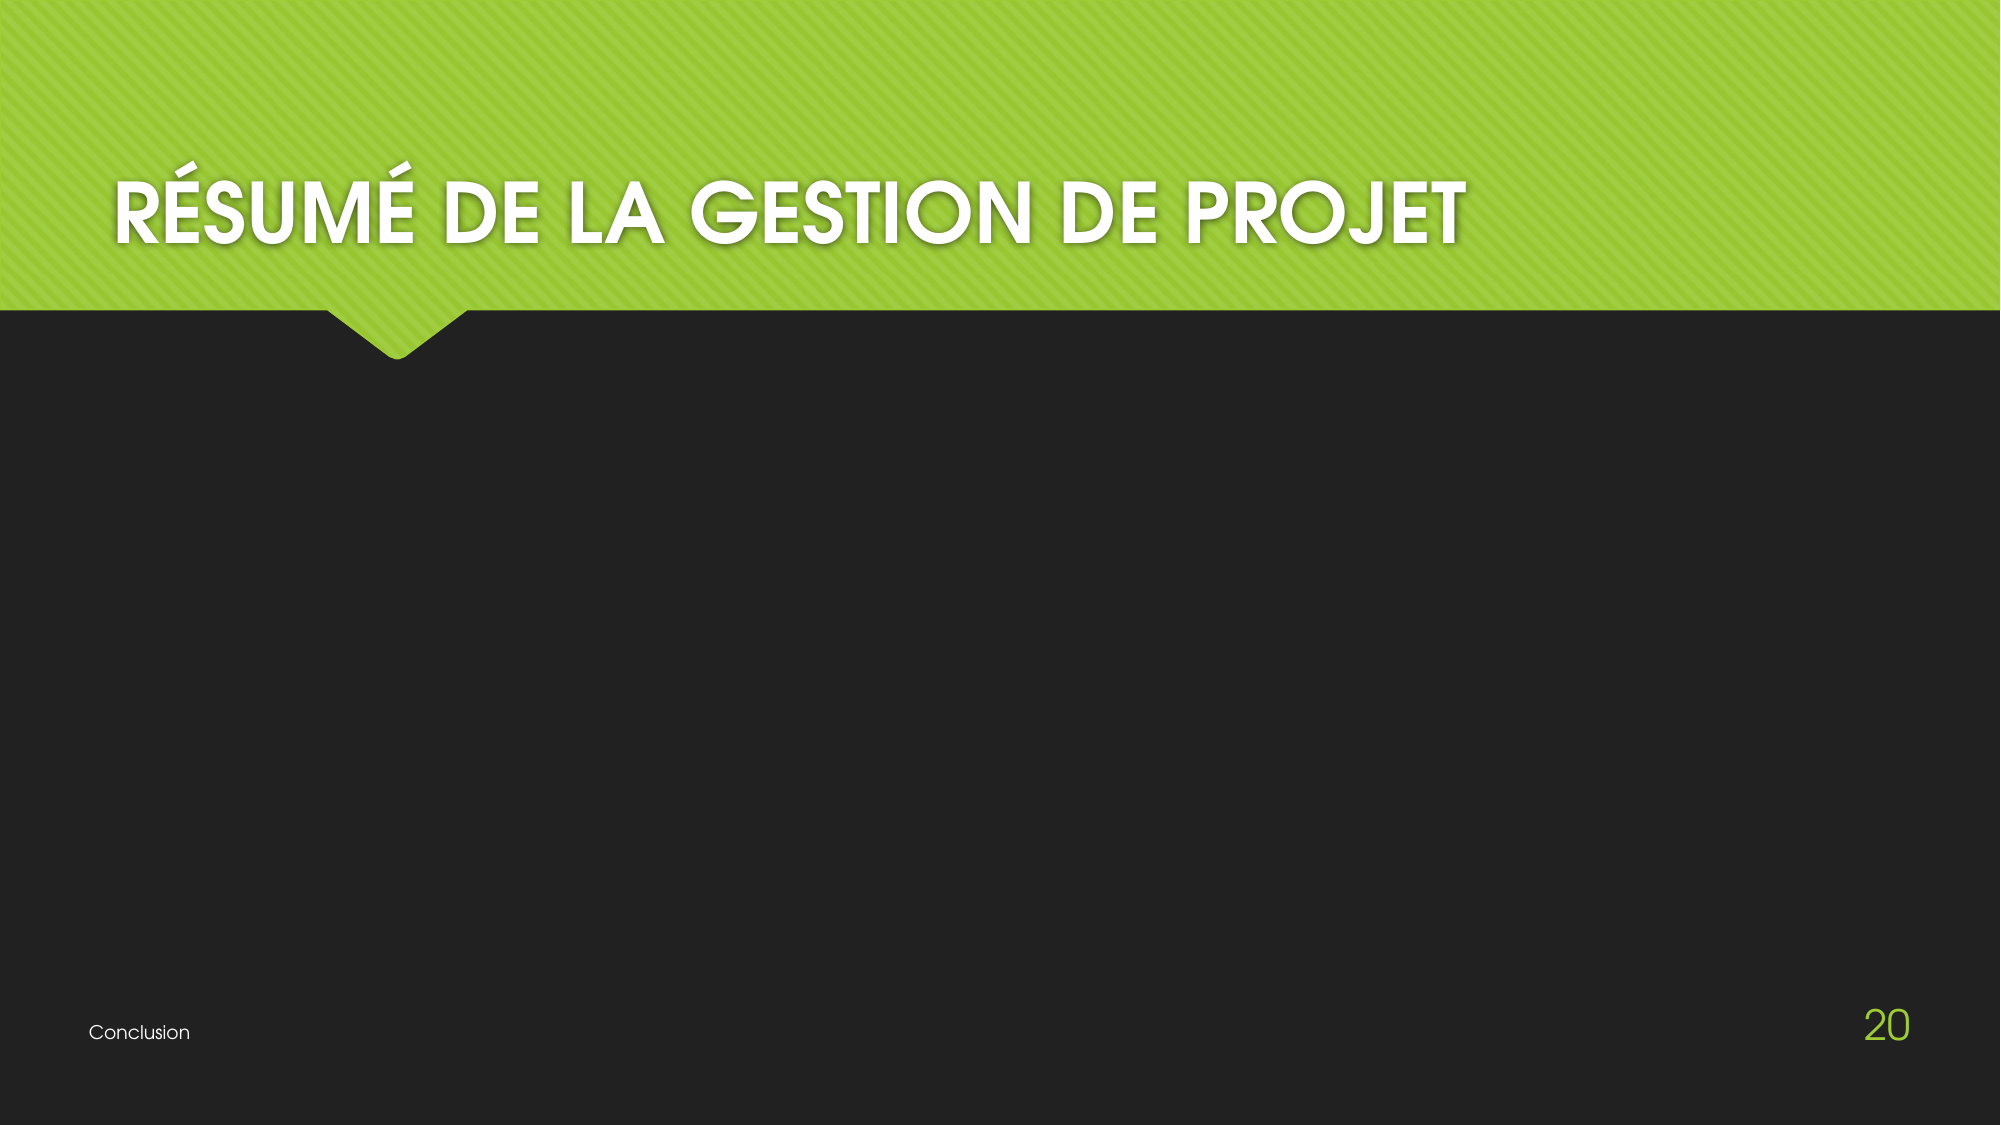

# RÉSUMÉ DE LA GESTION DE PROJET

20
Conclusion